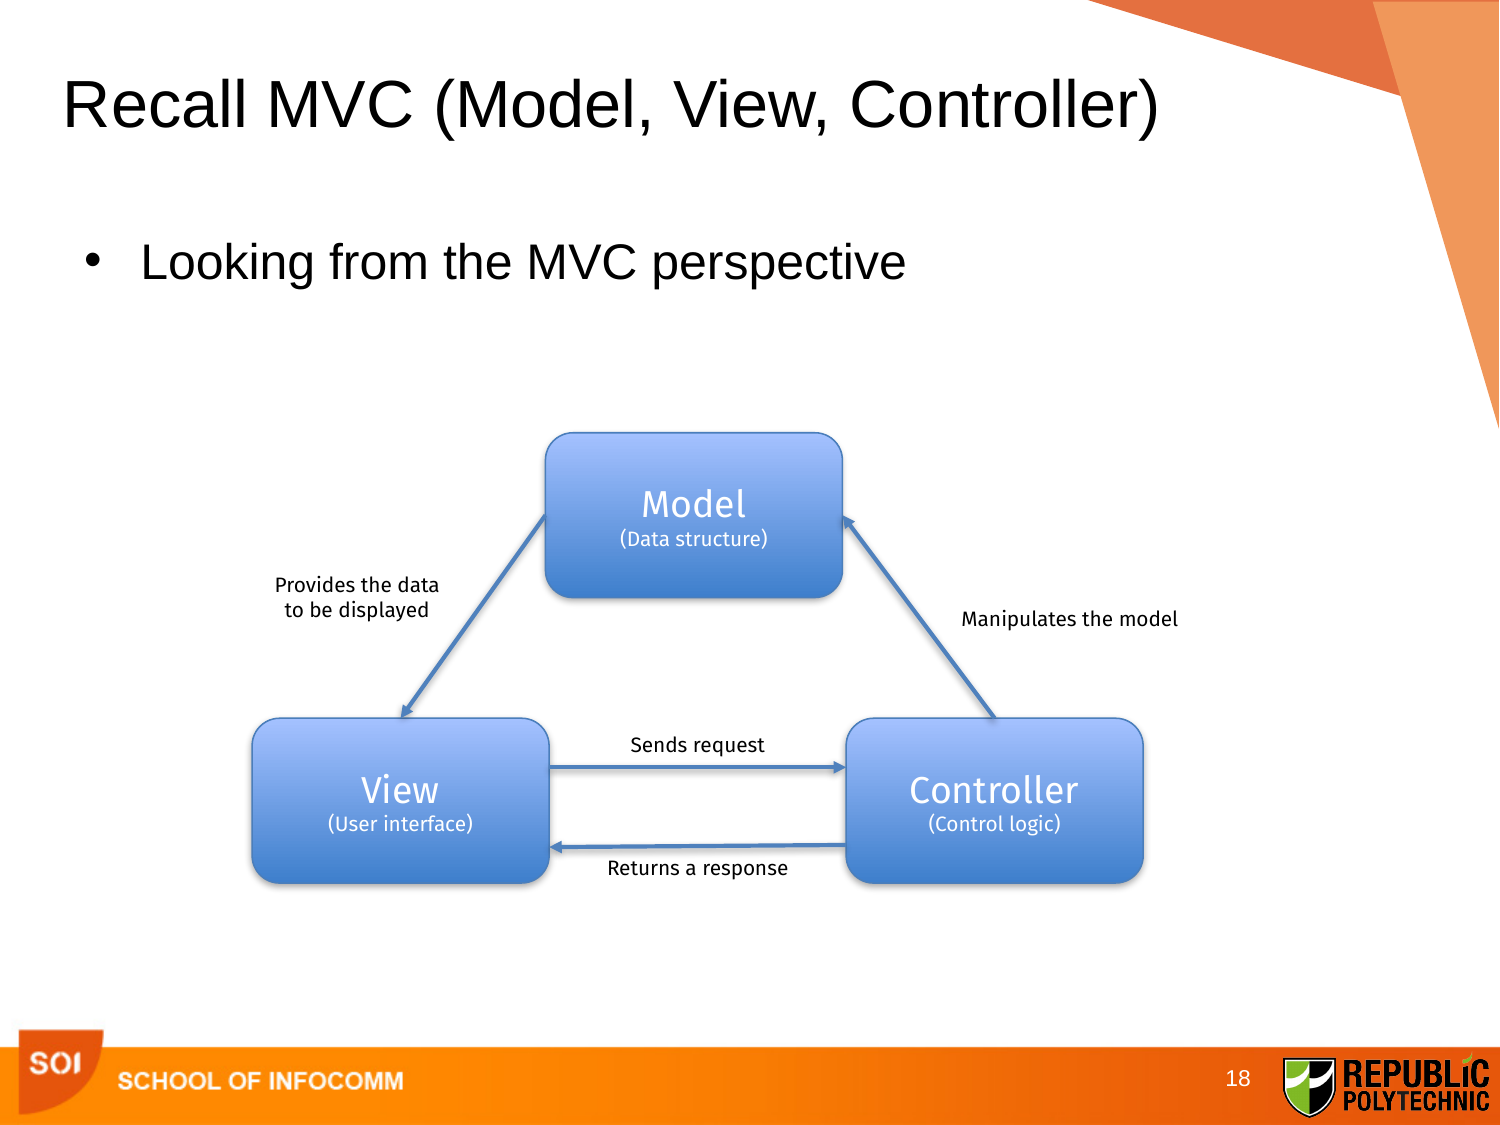

Recall MVC (Model, View, Controller)
Looking from the MVC perspective
Model
(Data structure)
Provides the data to be displayed
Manipulates the model
View
(User interface)
Controller
(Control logic)
Sends request
Returns a response
18